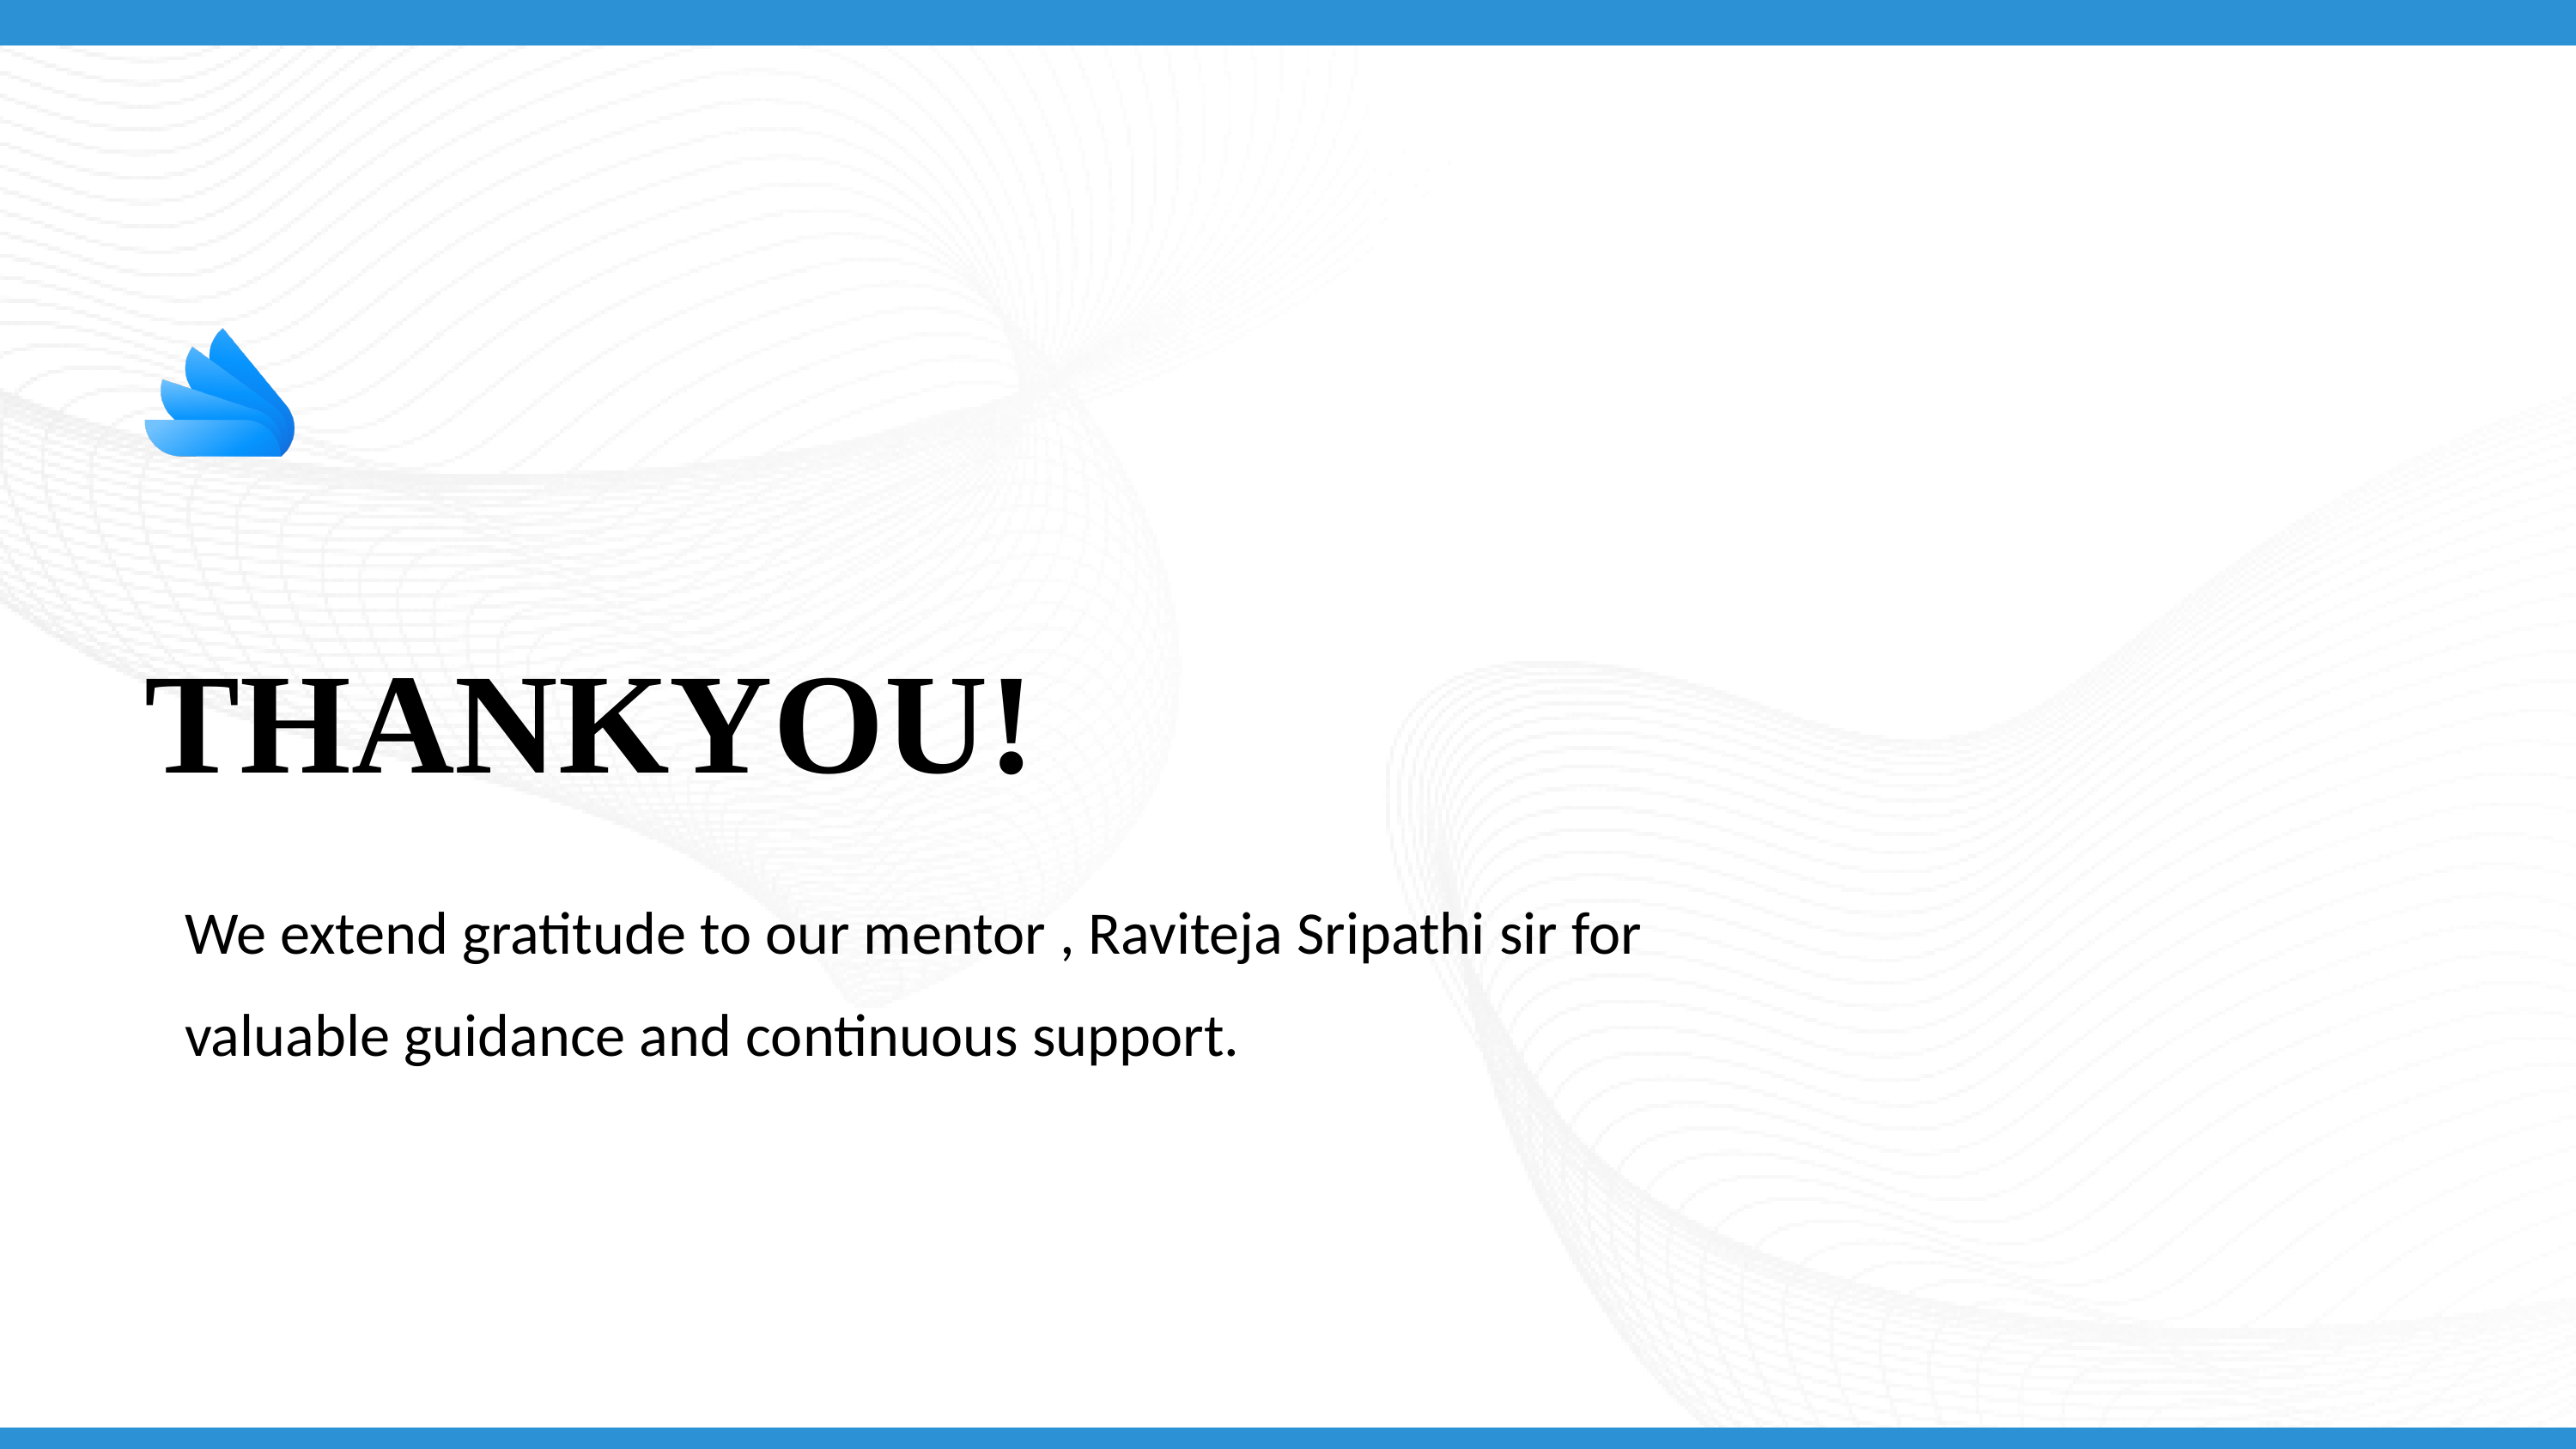

THANKYOU!

We extend gratitude to our mentor , Raviteja Sripathi sir for valuable guidance and continuous support.